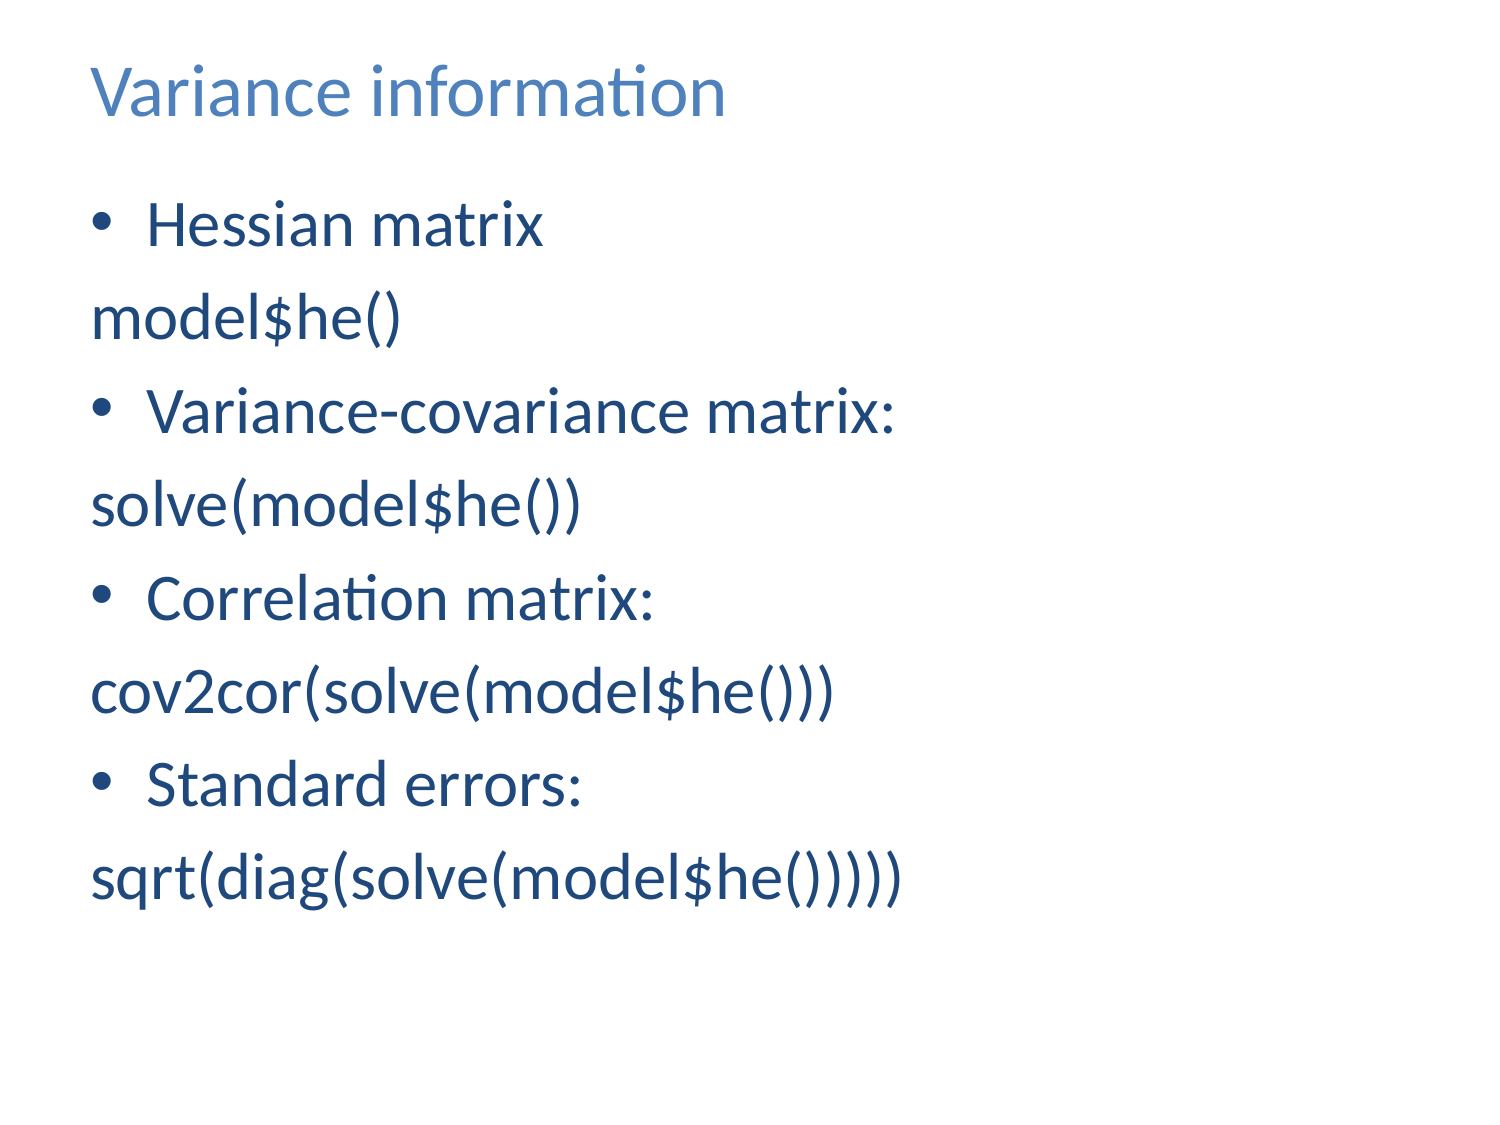

# Variance information
Hessian matrix
model$he()
Variance-covariance matrix:
solve(model$he())
Correlation matrix:
cov2cor(solve(model$he()))
Standard errors:
sqrt(diag(solve(model$he()))))